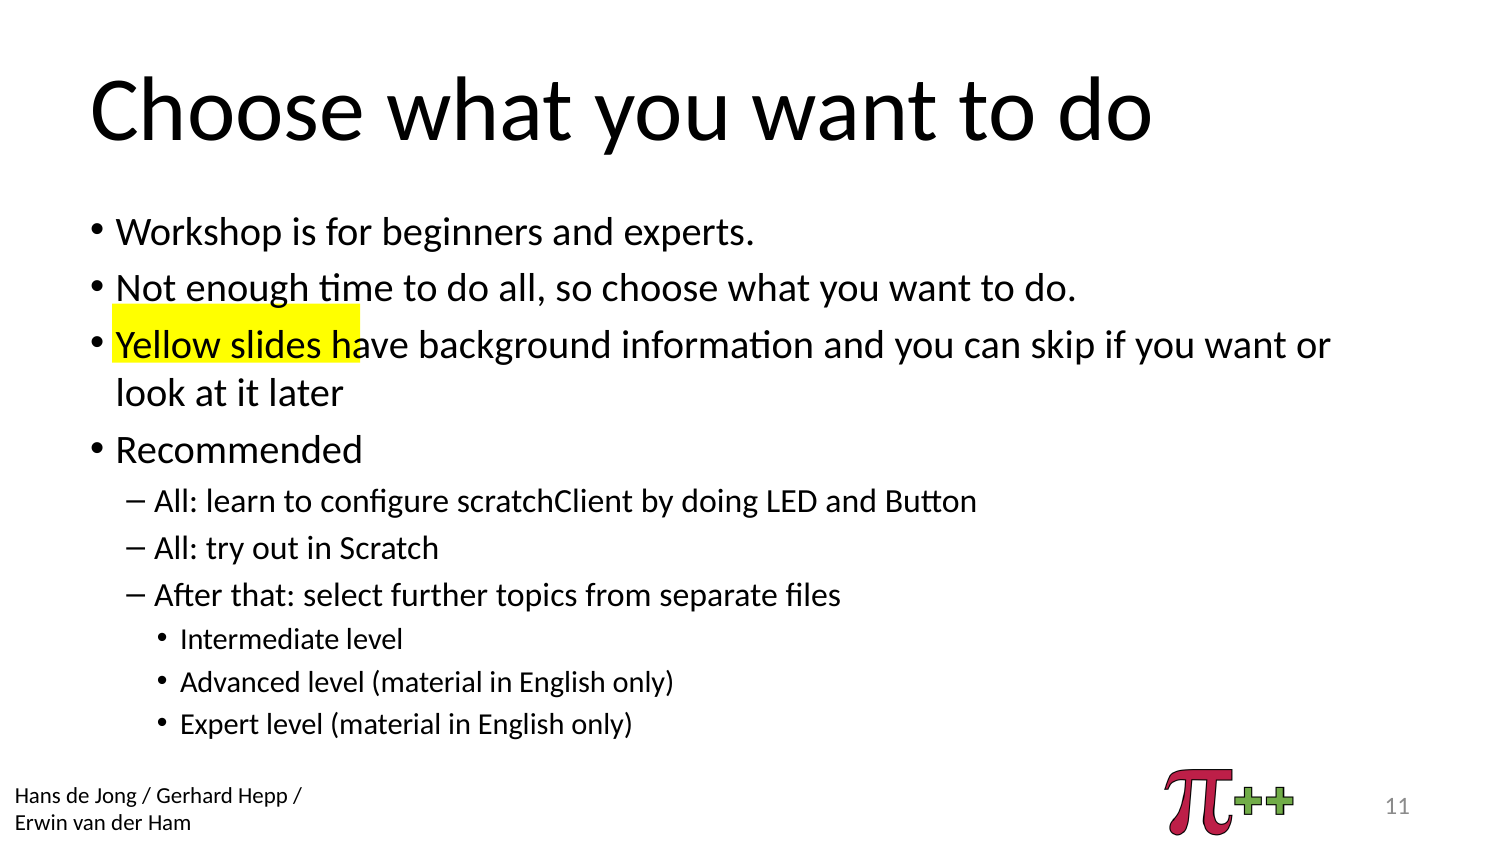

# Choose what you want to do
Workshop is for beginners and experts.
Not enough time to do all, so choose what you want to do.
Yellow slides have background information and you can skip if you want or look at it later
Recommended
All: learn to configure scratchClient by doing LED and Button
All: try out in Scratch
After that: select further topics from separate files
Intermediate level
Advanced level (material in English only)
Expert level (material in English only)

11